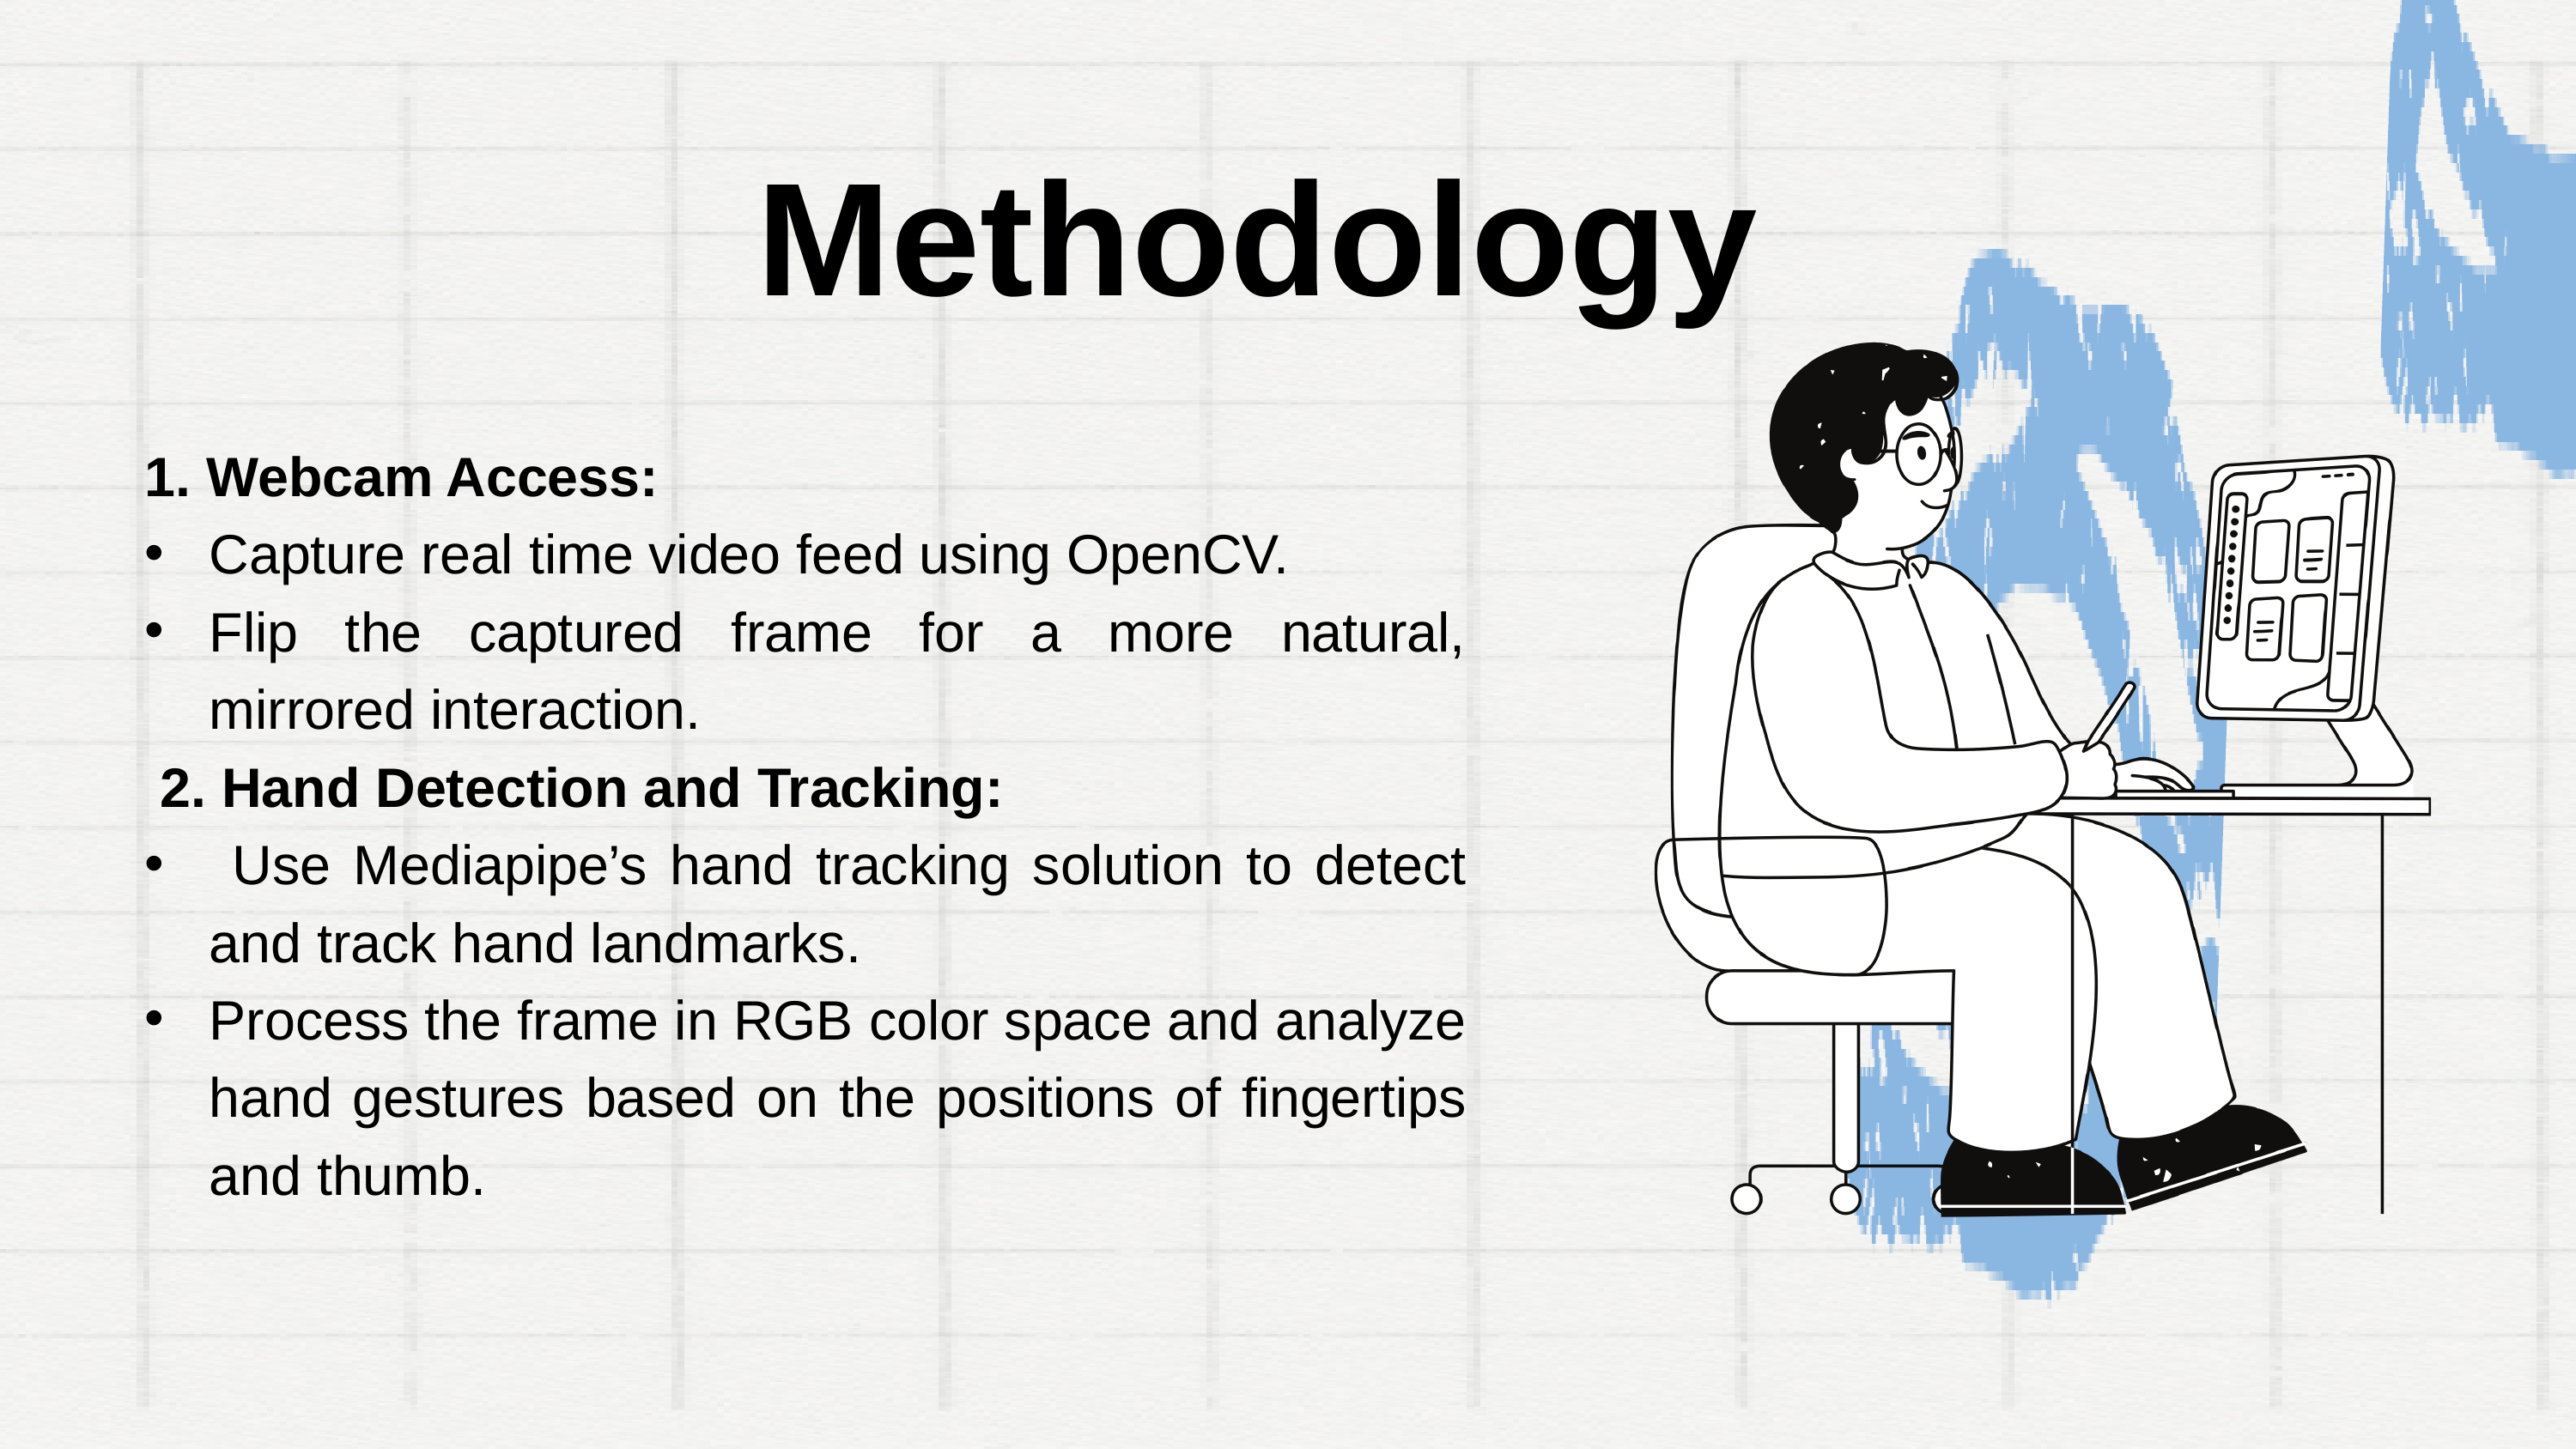

Methodology

1. Webcam Access:
Capture real time video feed using OpenCV.
Flip the captured frame for a more natural, mirrored interaction.
 2. Hand Detection and Tracking:
 Use Mediapipe’s hand tracking solution to detect and track hand landmarks.
Process the frame in RGB color space and analyze hand gestures based on the positions of fingertips and thumb.